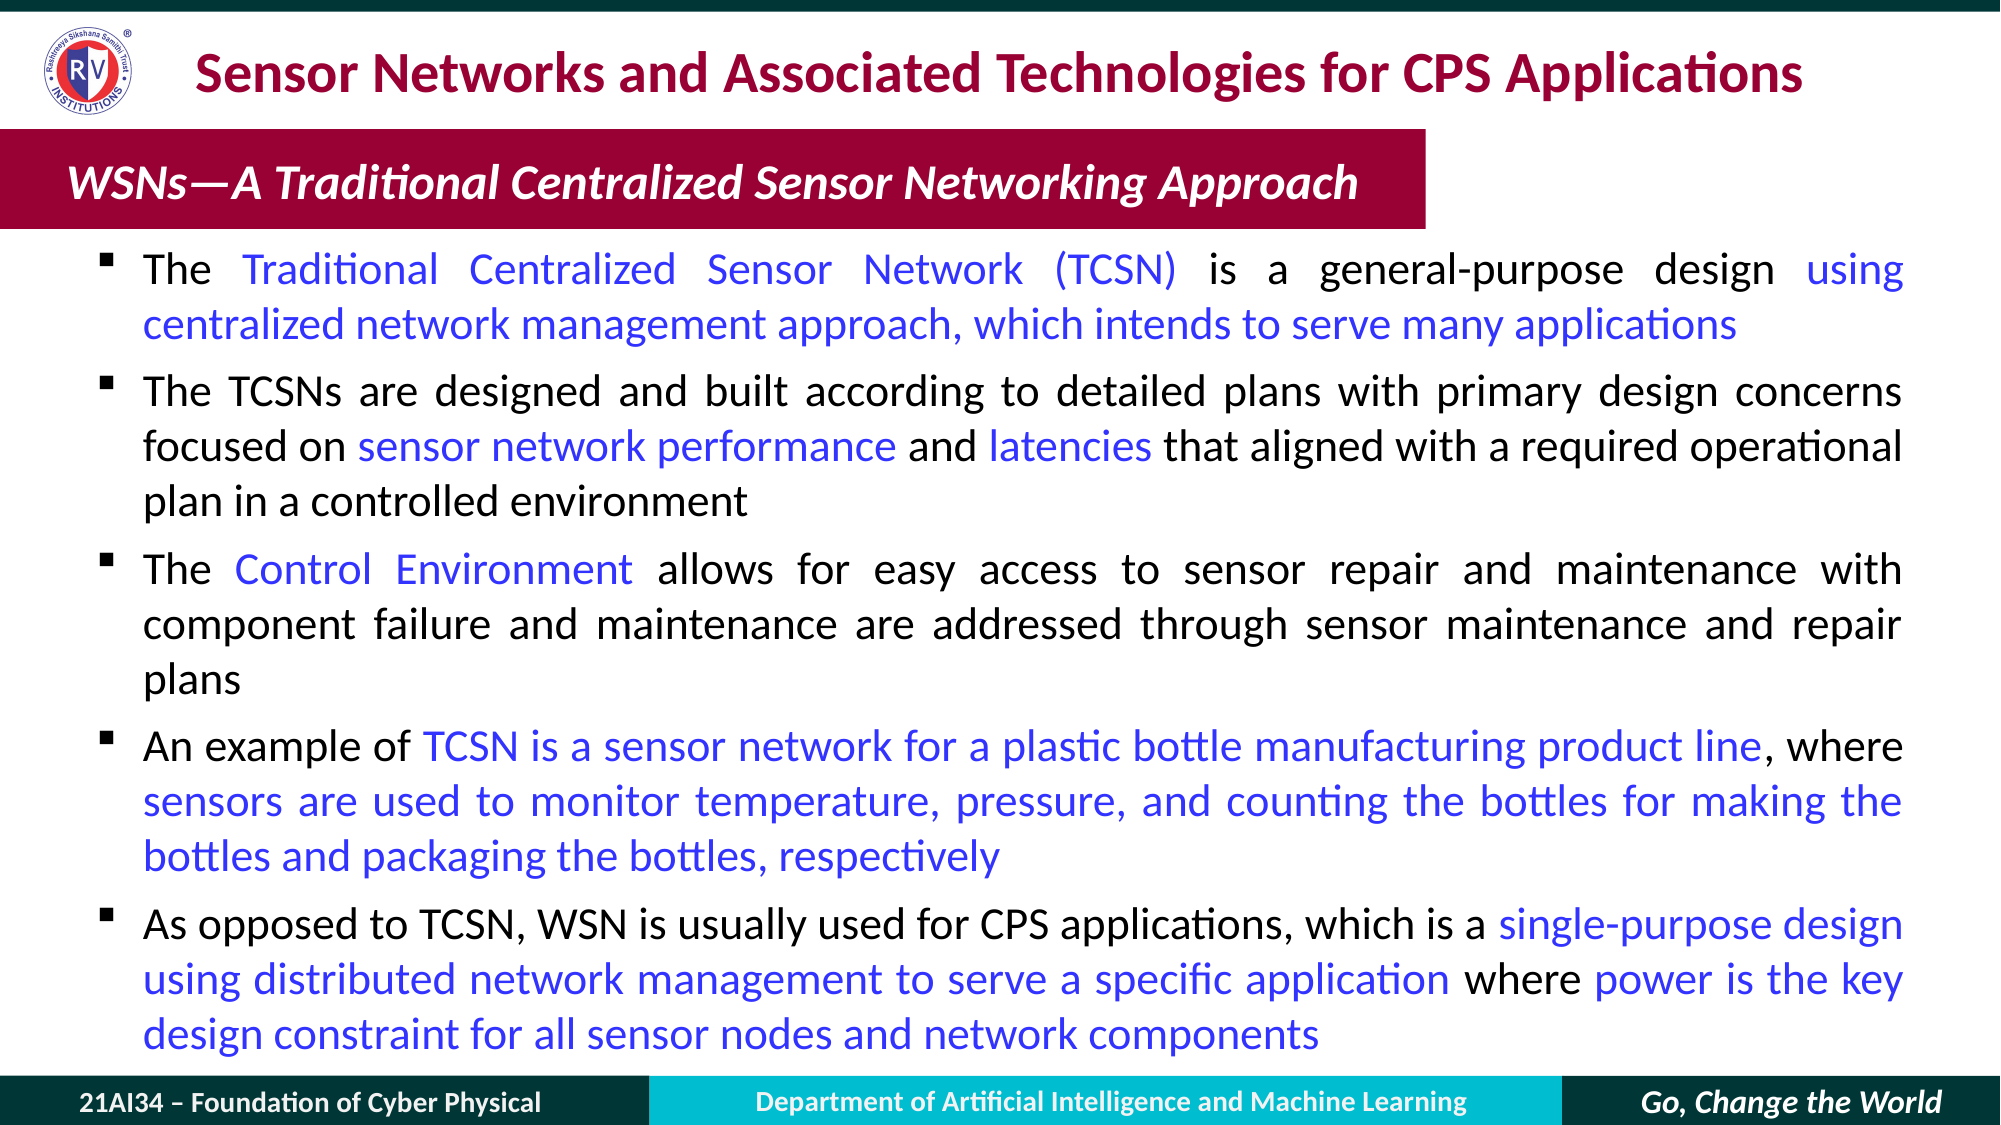

# Sensor Networks and Associated Technologies for CPS Applications
WSNs—A Traditional Centralized Sensor Networking Approach
The Traditional Centralized Sensor Network (TCSN) is a general-purpose design using centralized network management approach, which intends to serve many applications
The TCSNs are designed and built according to detailed plans with primary design concerns focused on sensor network performance and latencies that aligned with a required operational plan in a controlled environment
The Control Environment allows for easy access to sensor repair and maintenance with component failure and maintenance are addressed through sensor maintenance and repair plans
An example of TCSN is a sensor network for a plastic bottle manufacturing product line, where sensors are used to monitor temperature, pressure, and counting the bottles for making the bottles and packaging the bottles, respectively
As opposed to TCSN, WSN is usually used for CPS applications, which is a single-purpose design using distributed network management to serve a specific application where power is the key design constraint for all sensor nodes and network components